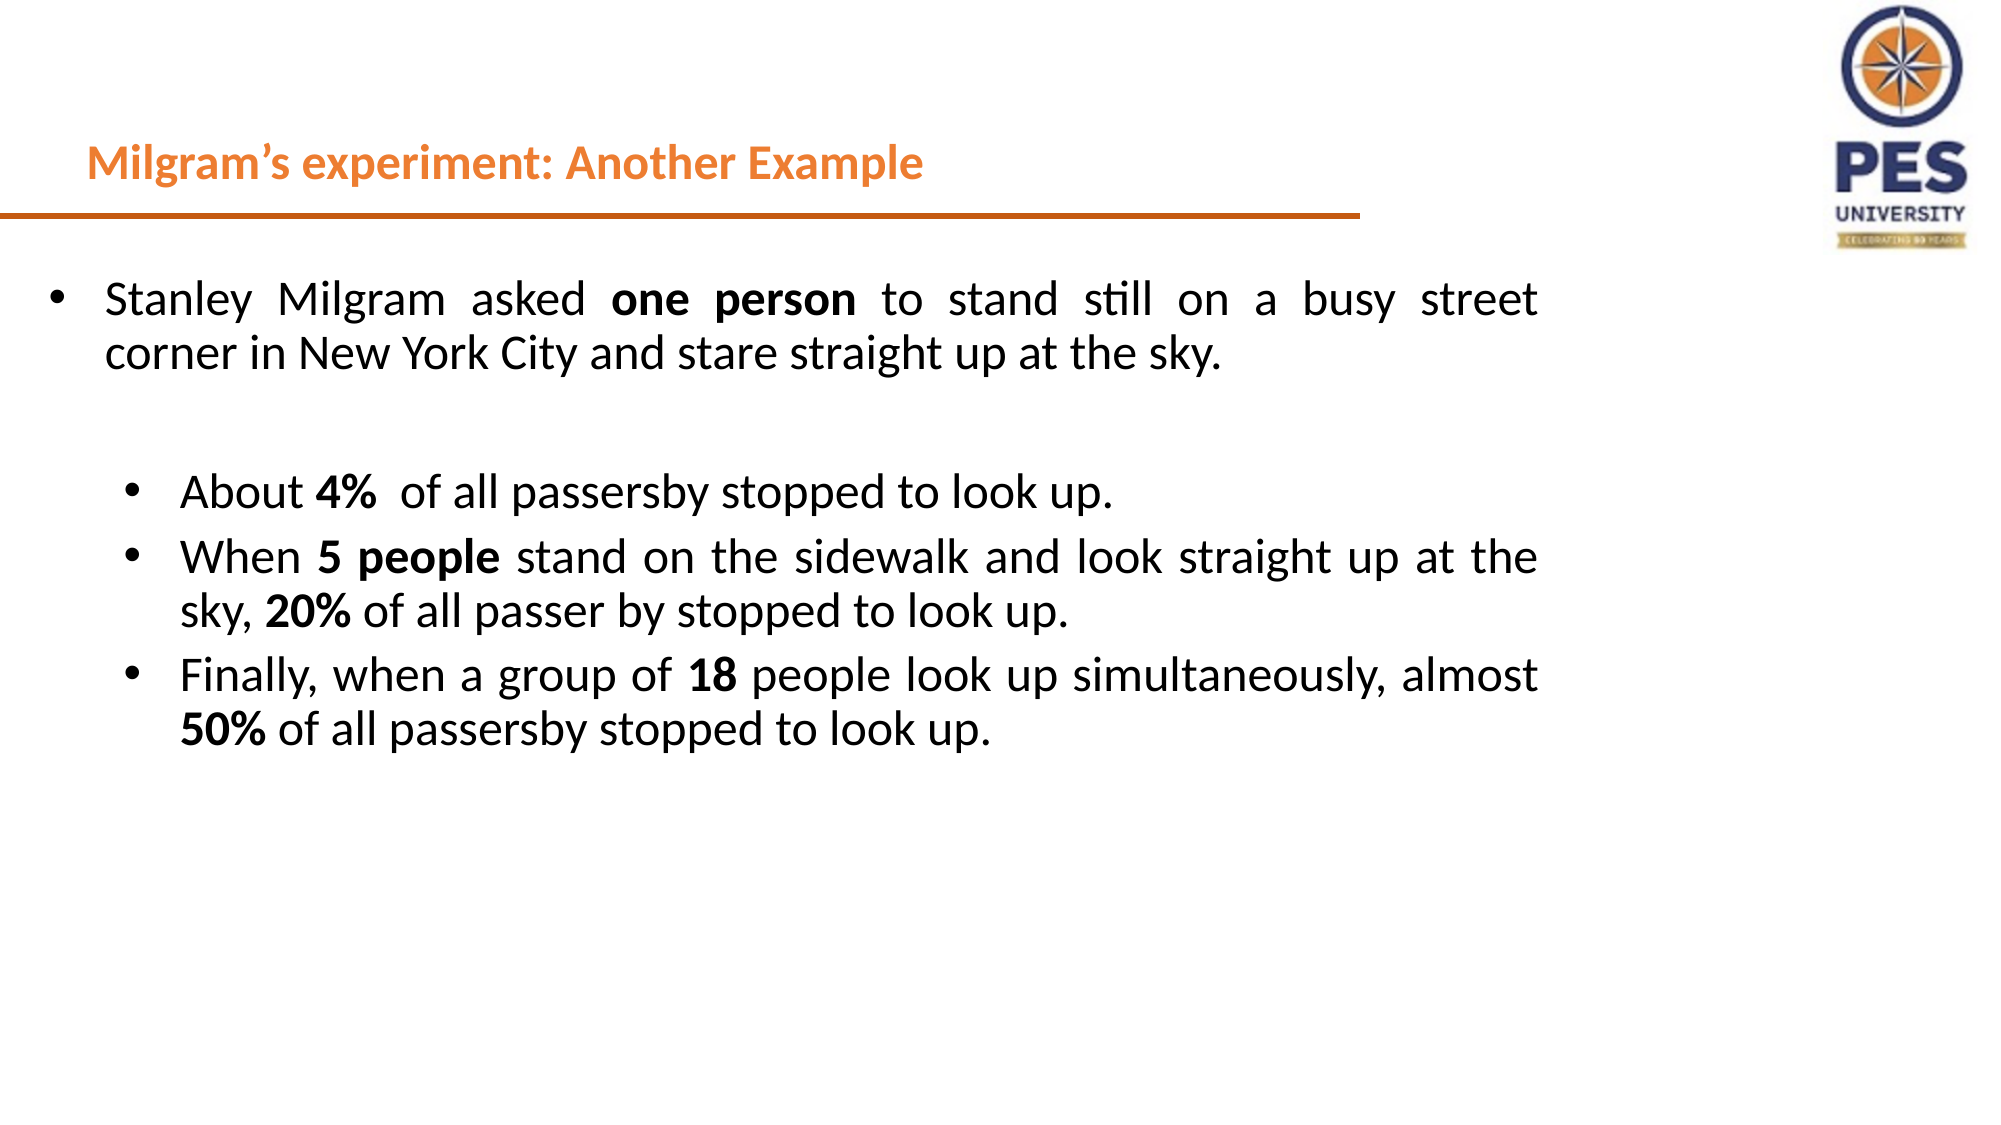

Milgram’s experiment: Another Example
Stanley Milgram asked one person to stand still on a busy street corner in New York City and stare straight up at the sky.

About 4%  of all passersby stopped to look up.
When 5 people stand on the sidewalk and look straight up at the sky, 20% of all passer by stopped to look up.
Finally, when a group of 18 people look up simultaneously, almost 50% of all passersby stopped to look up.